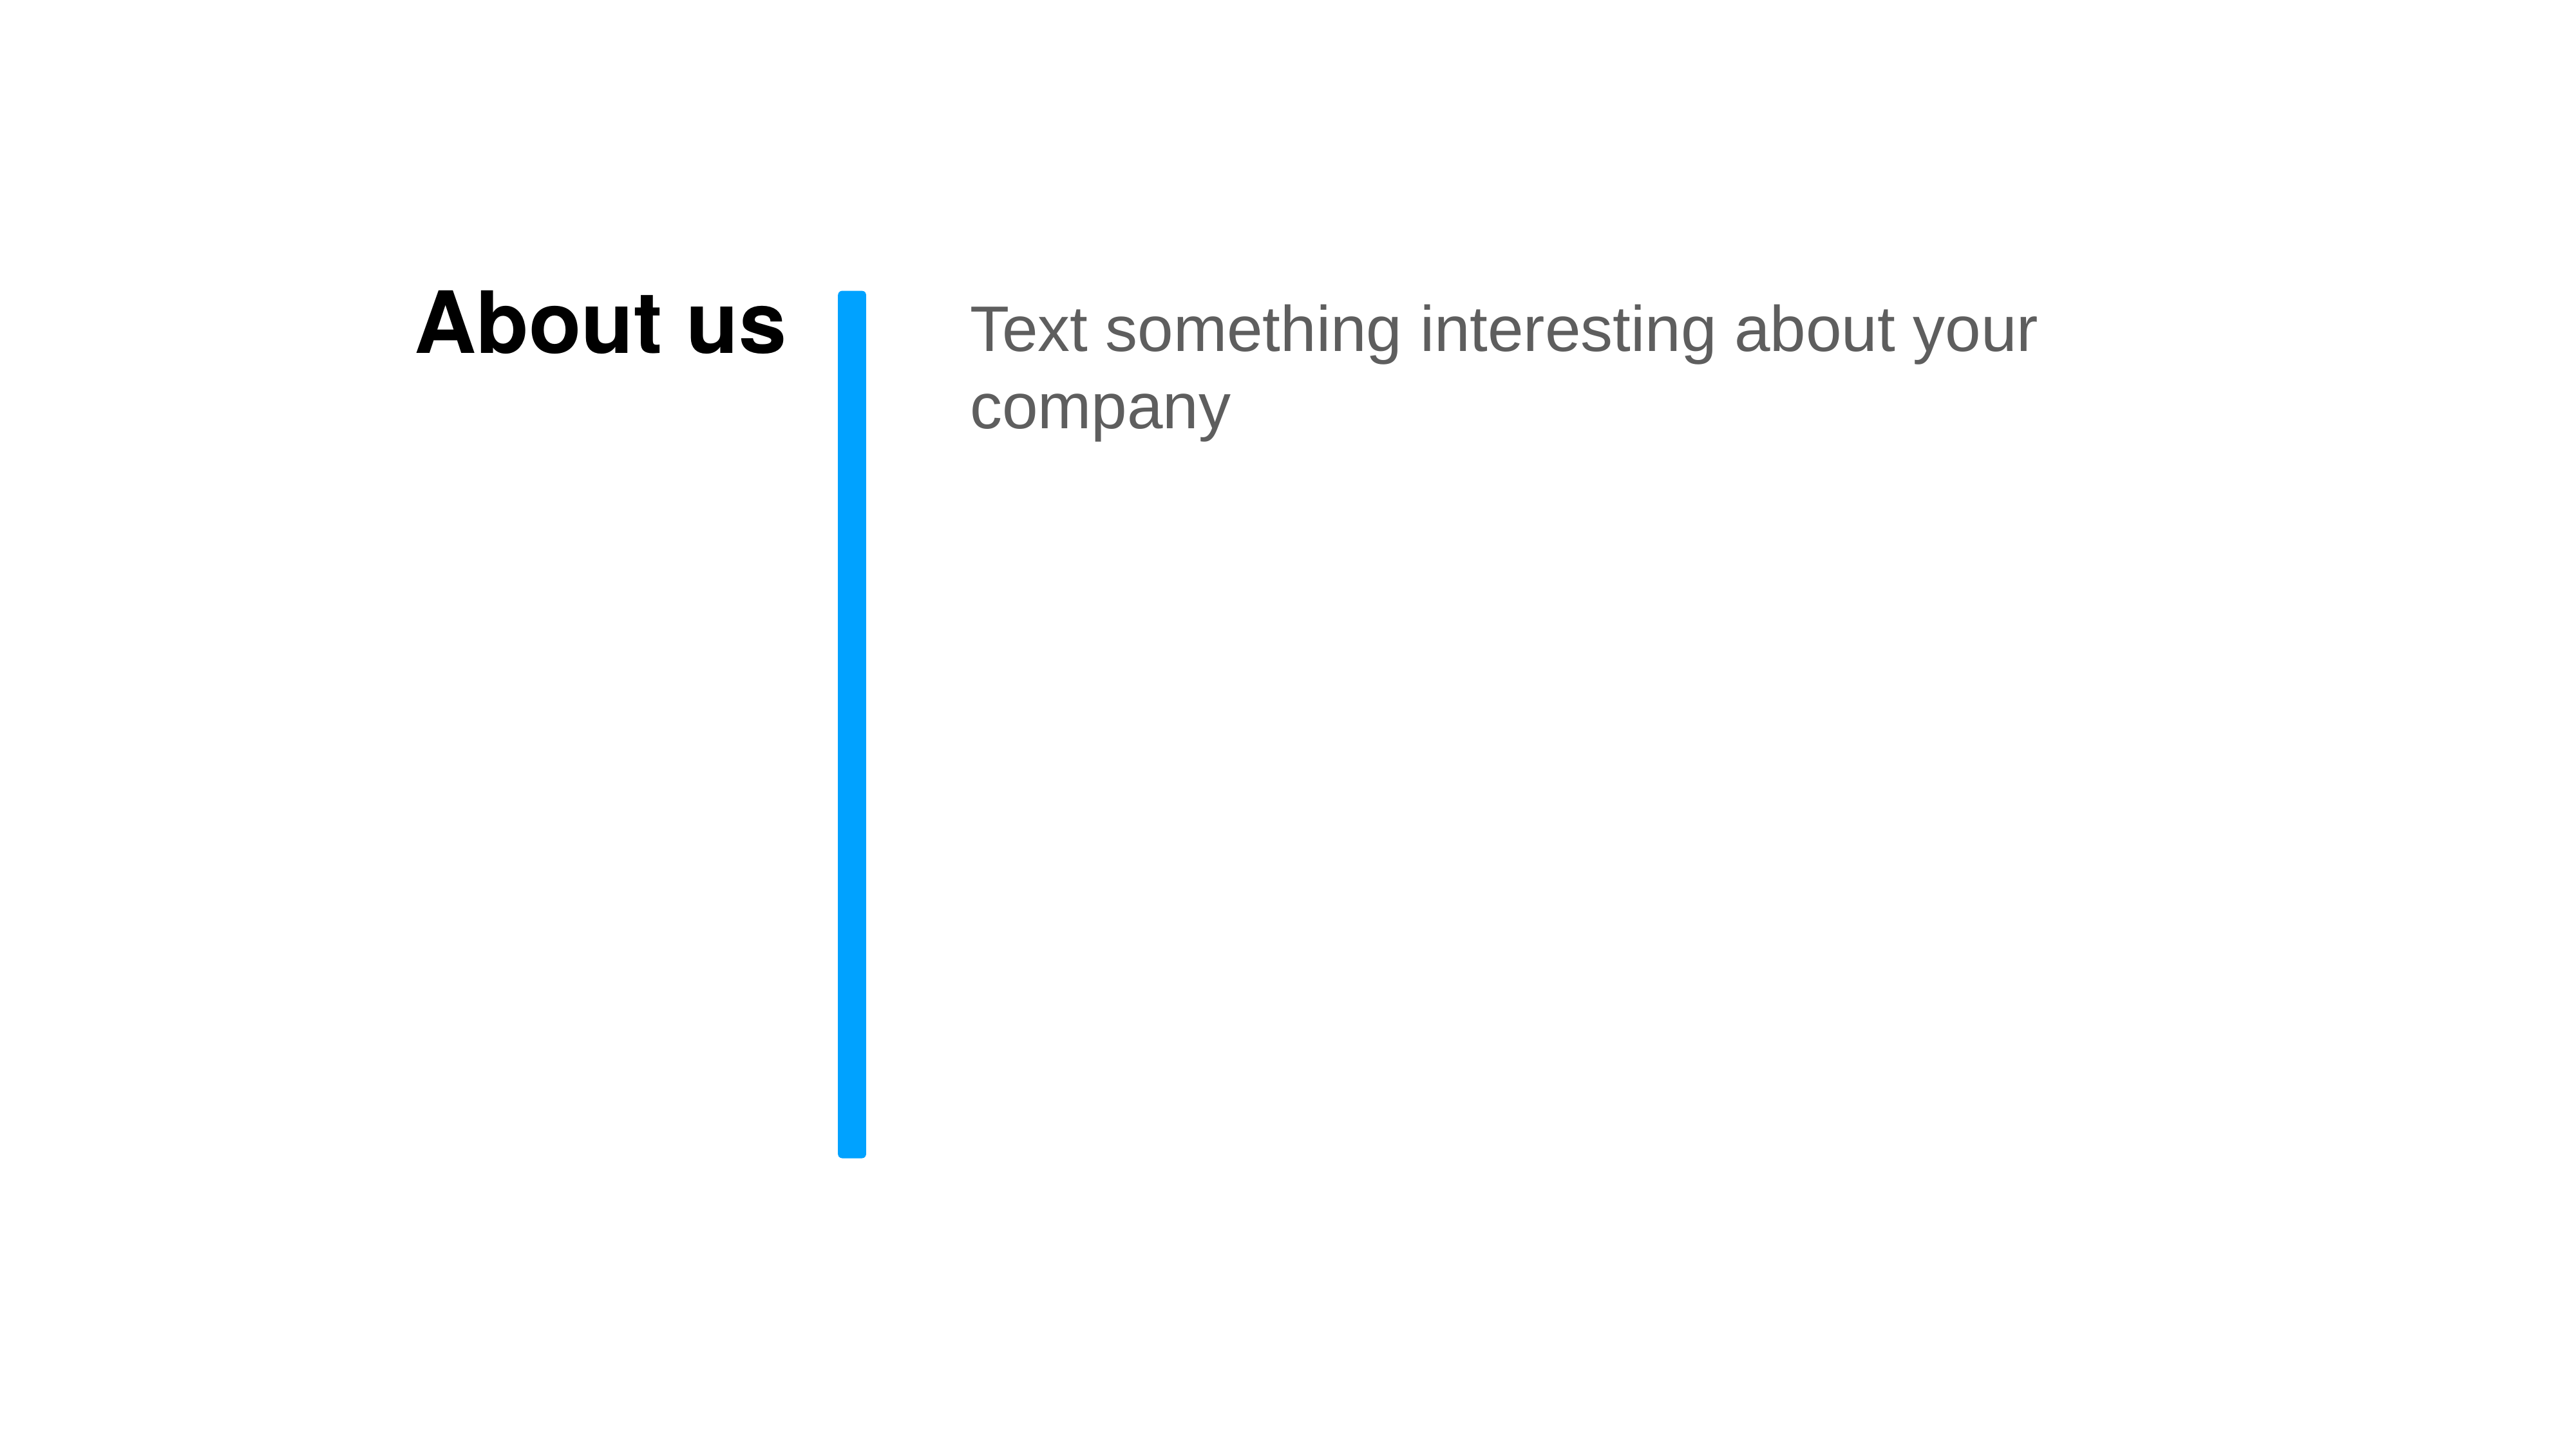

About us
Text something interesting about your company